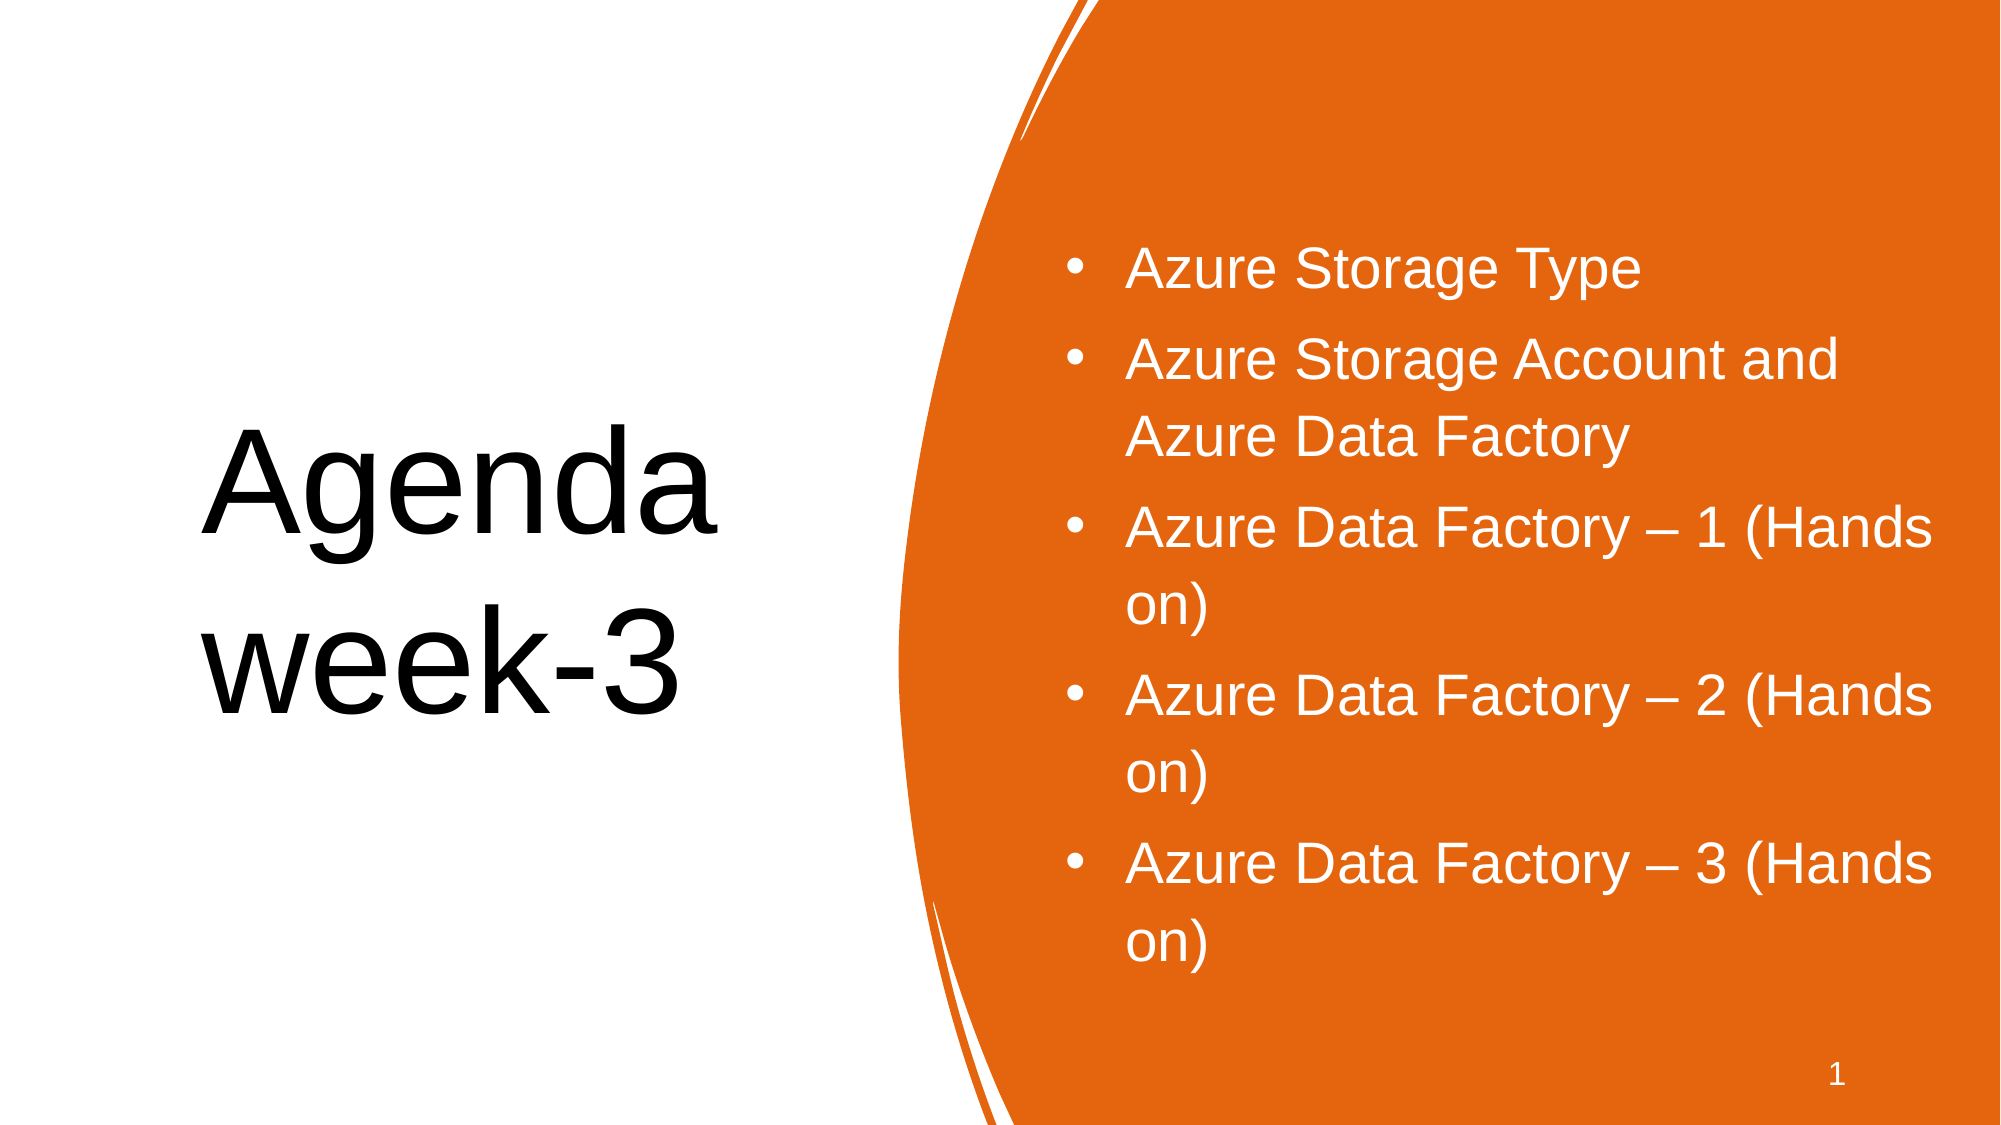

# Agenda week-3
Azure Storage Type
Azure Storage Account and Azure Data Factory
Azure Data Factory – 1 (Hands on)
Azure Data Factory – 2 (Hands on)
Azure Data Factory – 3 (Hands on)
1